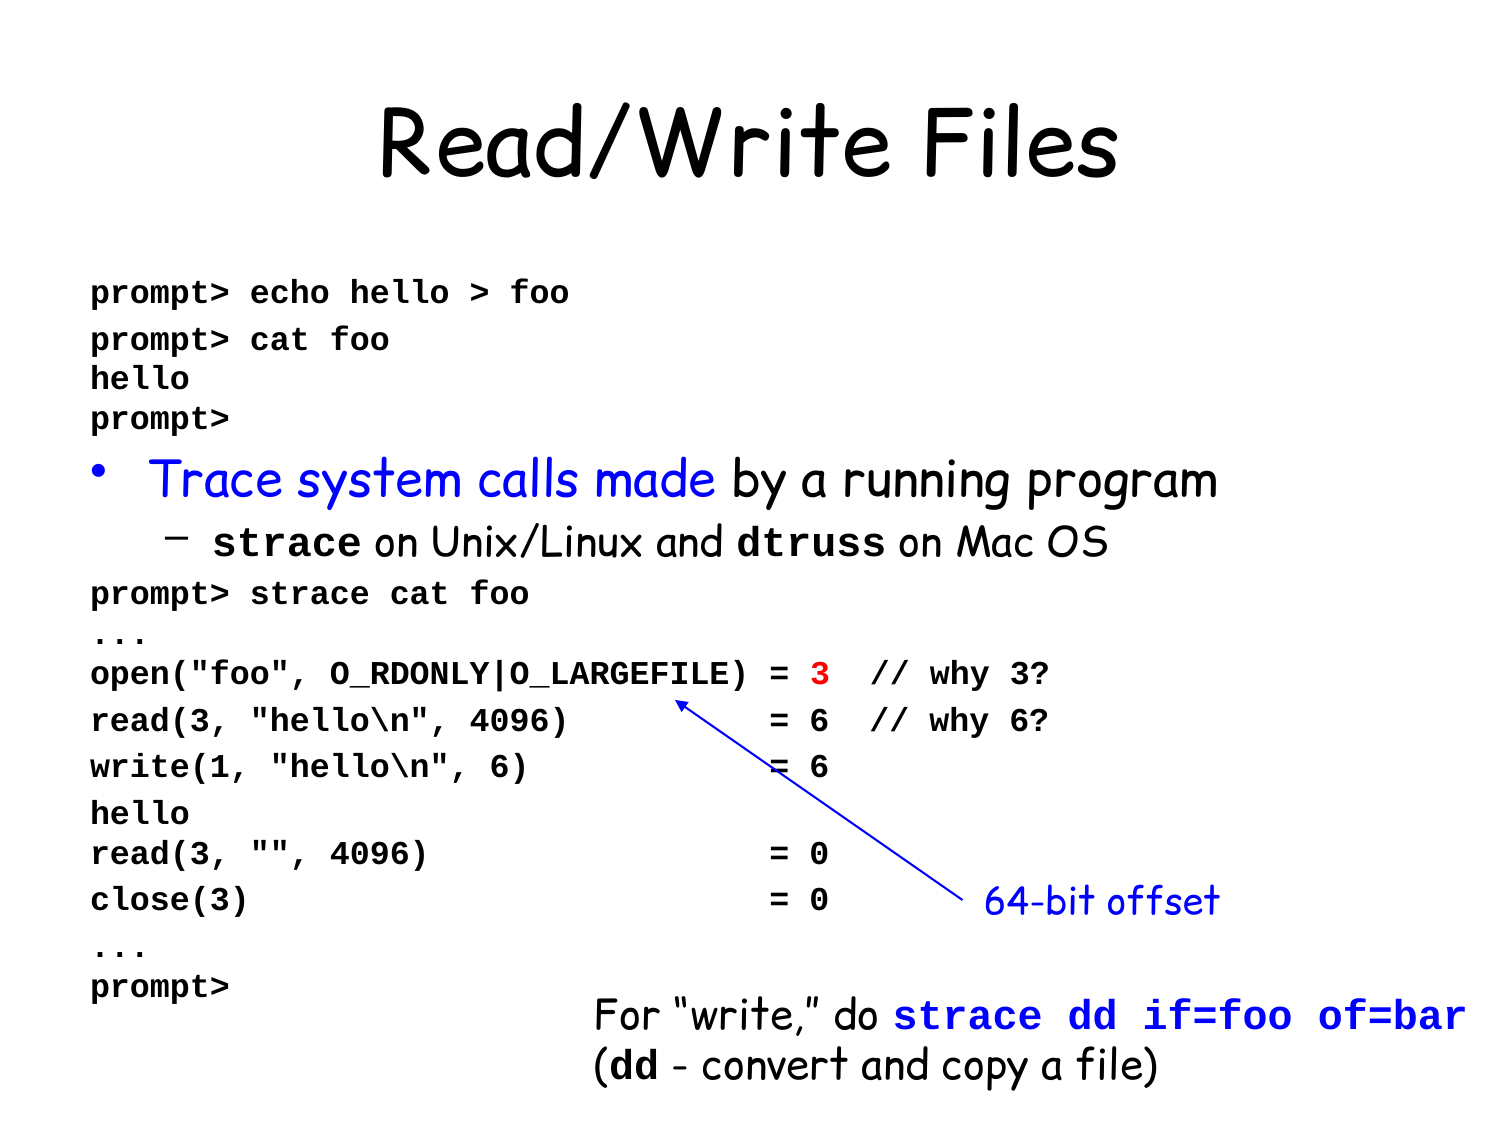

# Read/Write Files
prompt> echo hello > foo
prompt> cat foo
hello
prompt>
Trace system calls made by a running program
strace on Unix/Linux and dtruss on Mac OS
prompt> strace cat foo
...
open("foo", O_RDONLY|O_LARGEFILE) = 3  // why 3?
read(3, "hello\n", 4096)          = 6  // why 6?
write(1, "hello\n", 6)            = 6
hello
read(3, "", 4096)                 = 0
close(3)                          = 0
...
prompt>

64-bit offset
For “write,” do strace dd if=foo of=bar
(dd - convert and copy a file)